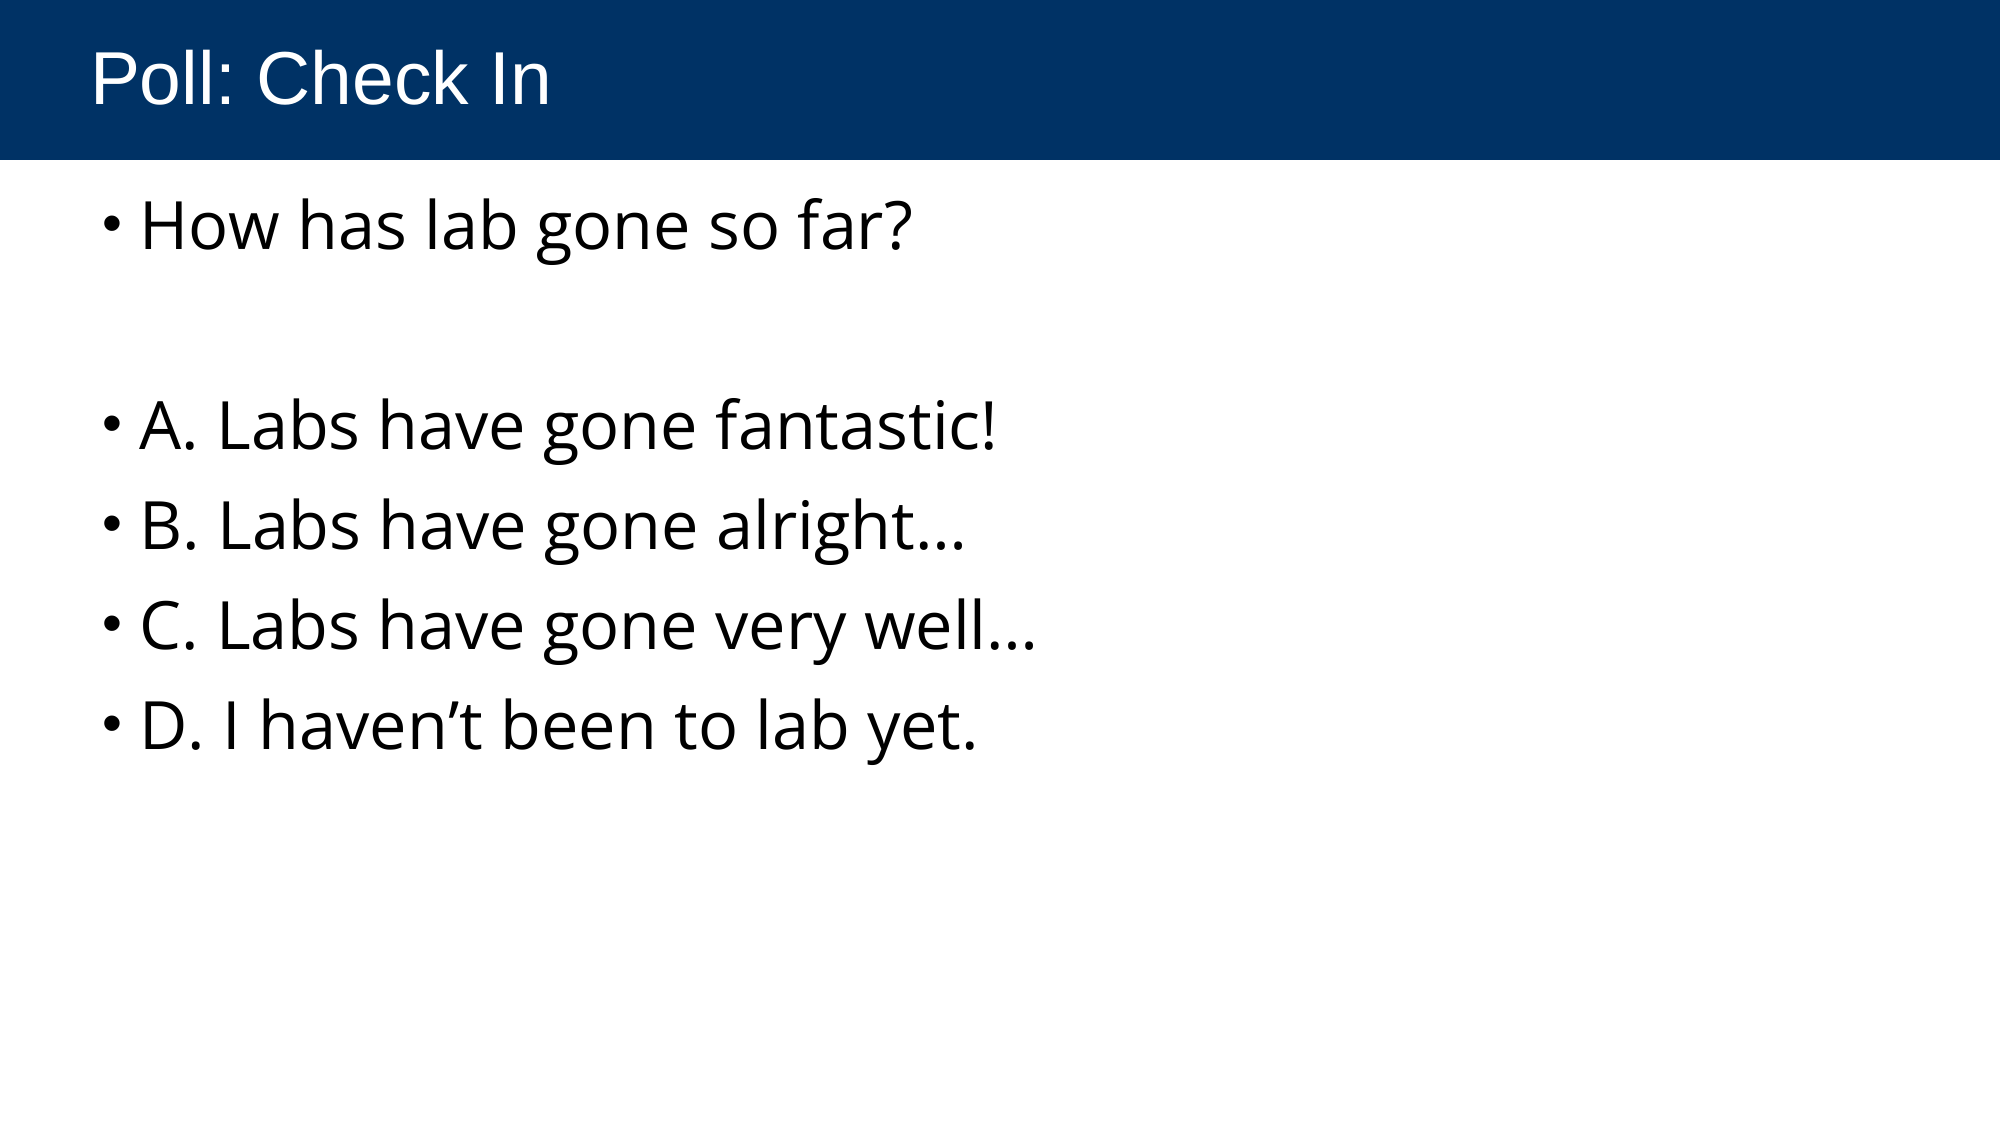

# Poll: Check In
 How has lab gone so far?

 A. Labs have gone fantastic!
 B. Labs have gone alright…
 C. Labs have gone very well…
 D. I haven’t been to lab yet.